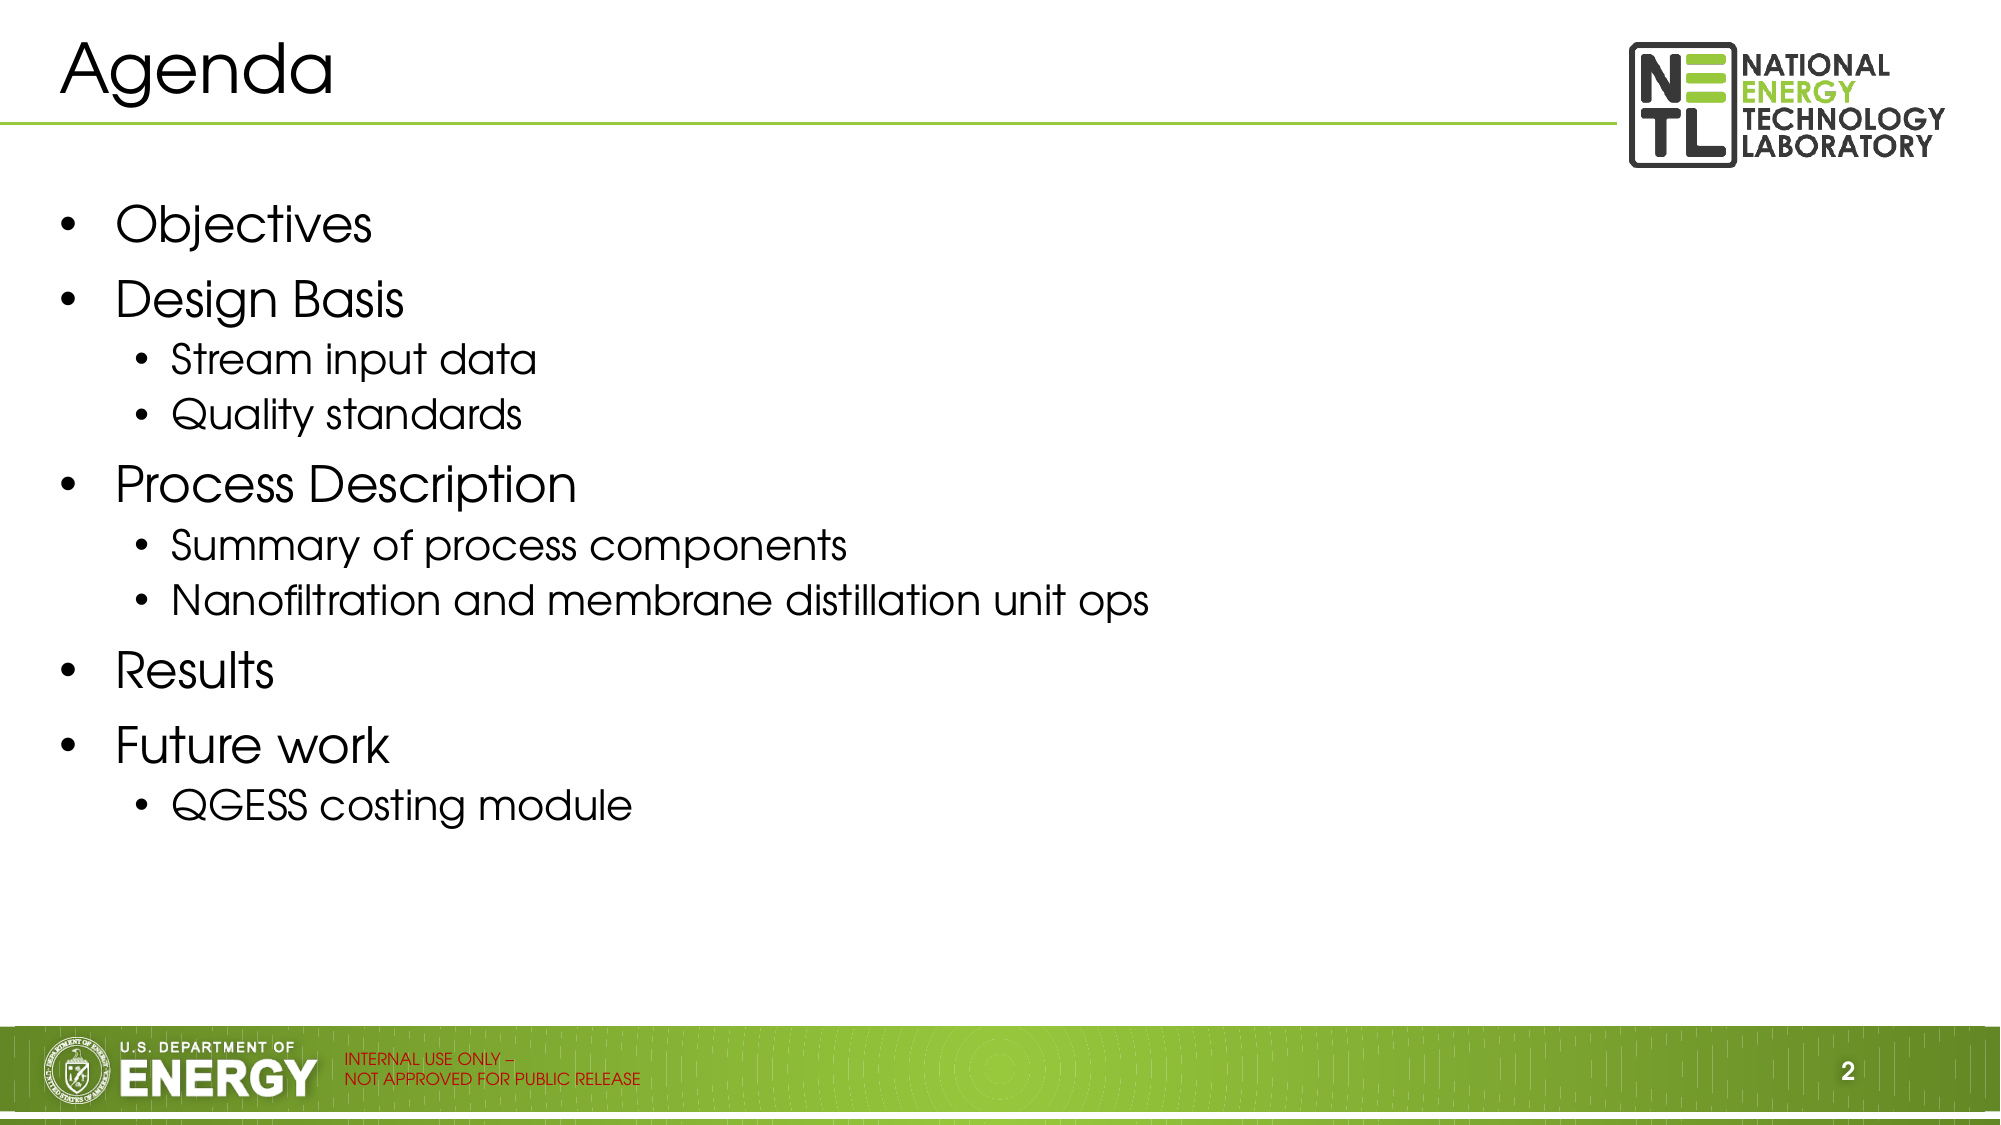

# Agenda
Objectives
Design Basis
Stream input data
Quality standards
Process Description
Summary of process components
Nanofiltration and membrane distillation unit ops
Results
Future work
QGESS costing module